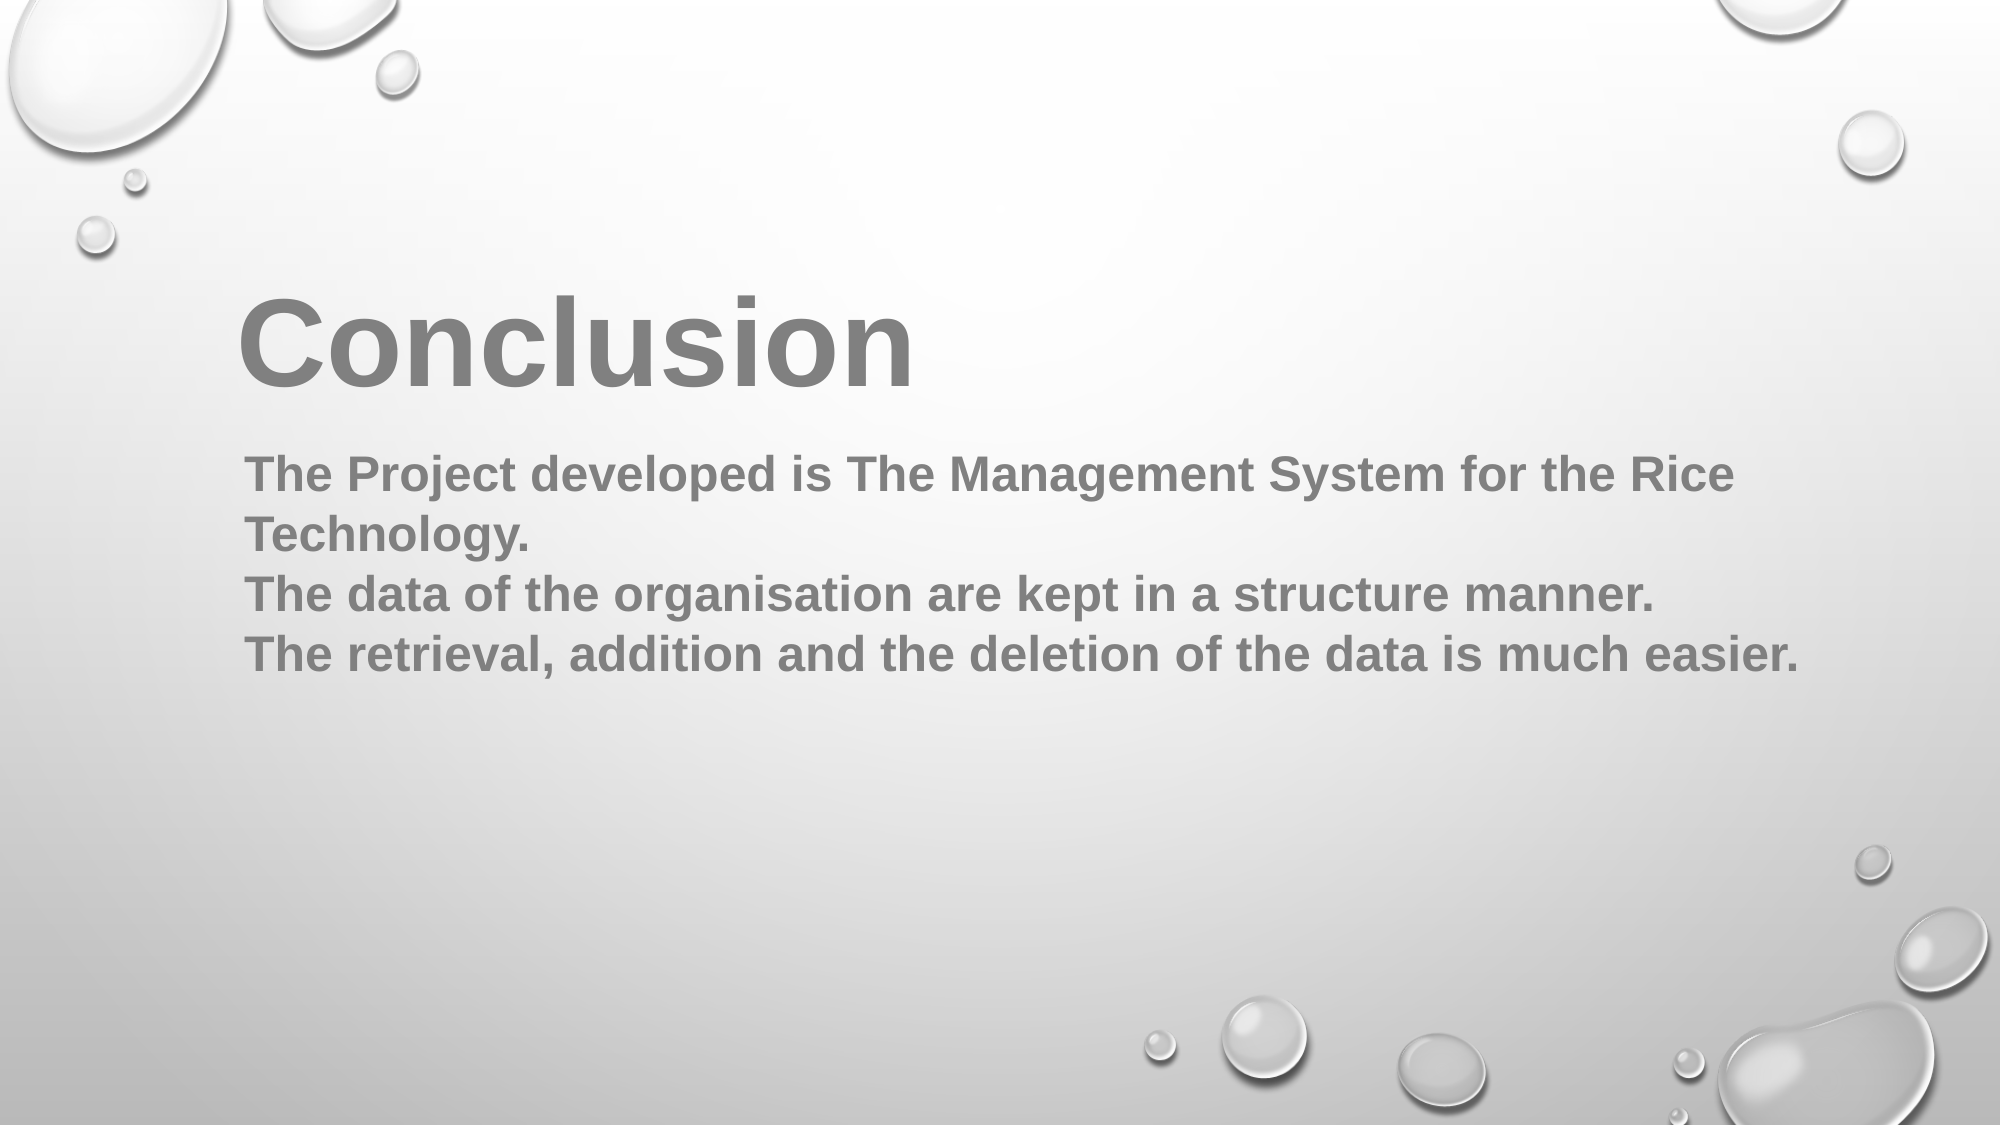

Conclusion
The Project developed is The Management System for the Rice Technology.
The data of the organisation are kept in a structure manner.
The retrieval, addition and the deletion of the data is much easier.